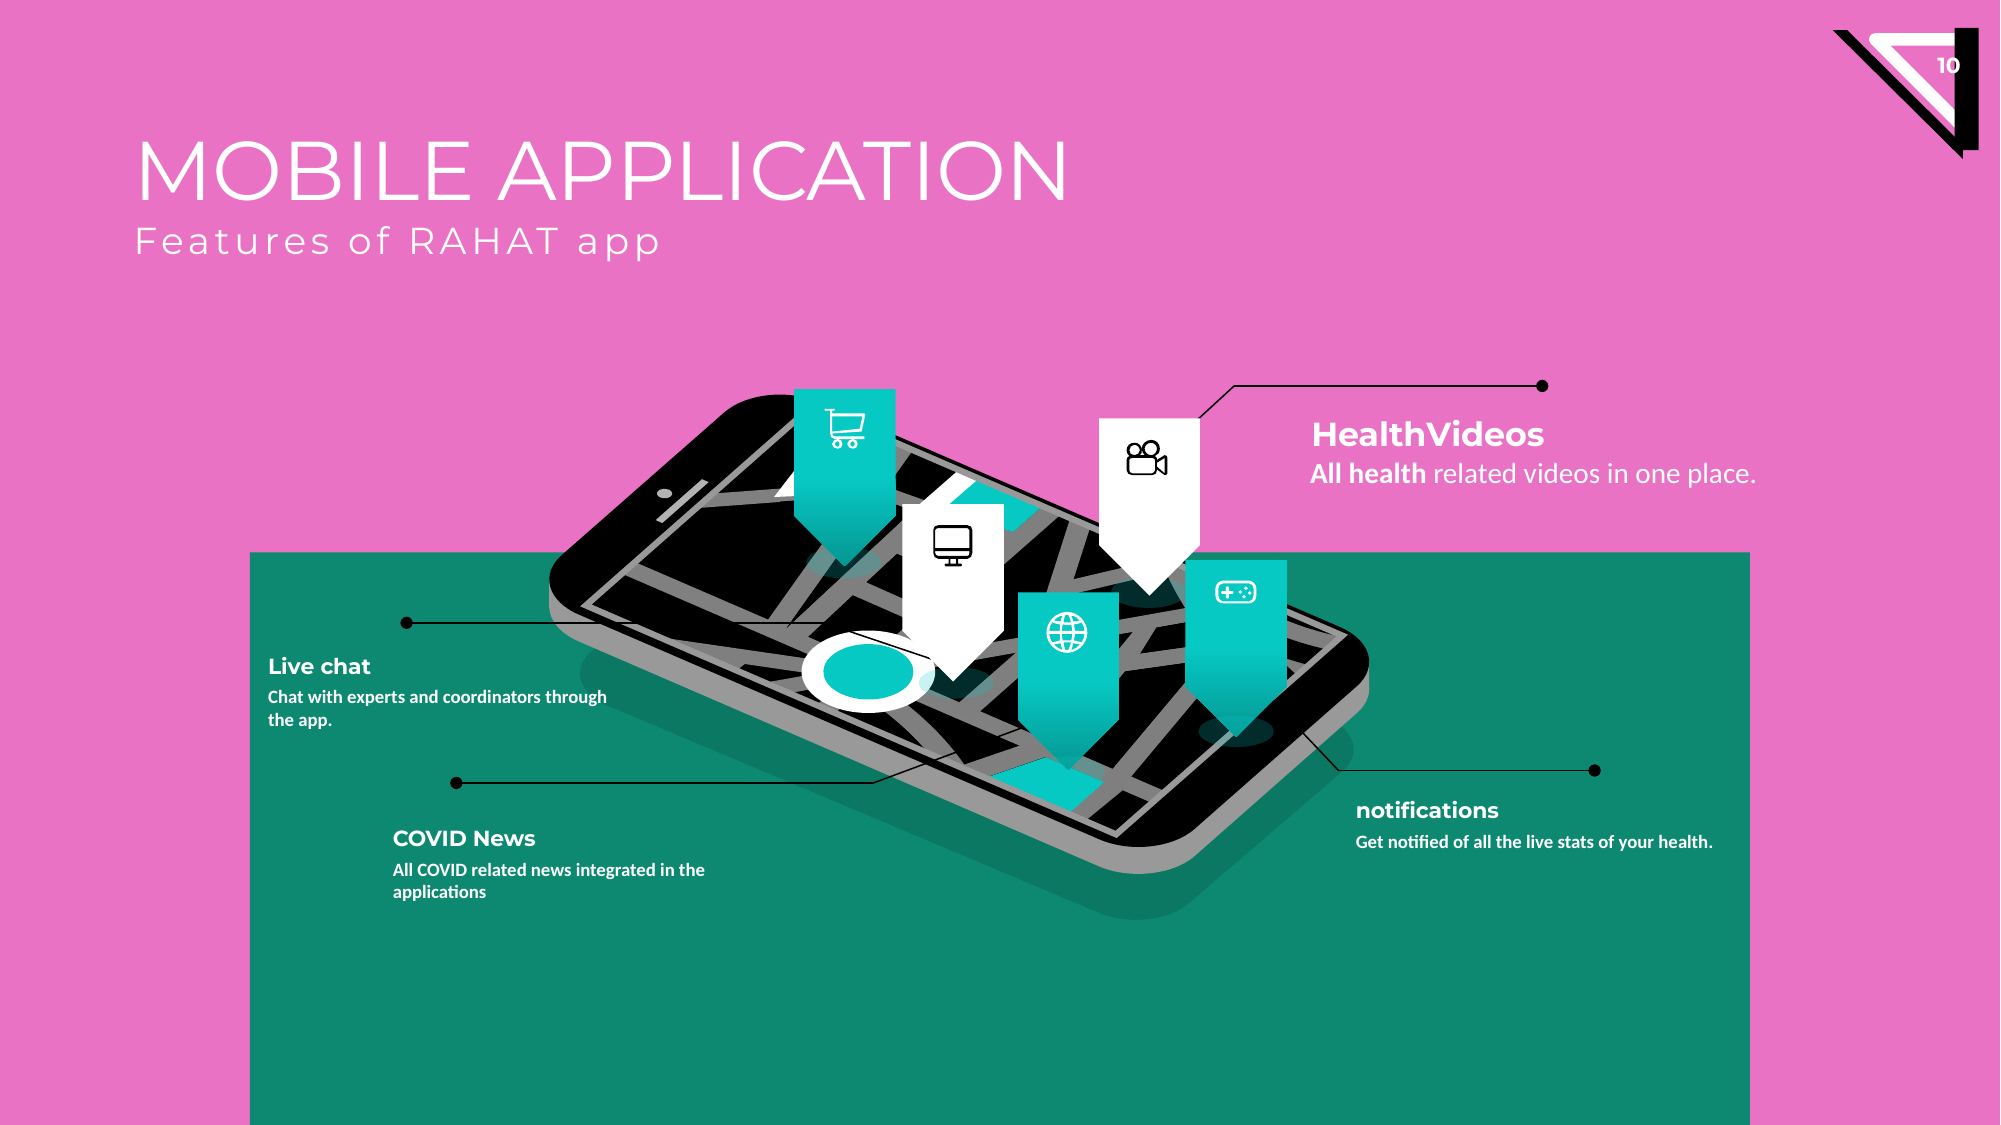

# MOBILE APPLICATION
Features of RAHAT app

HealthVideos
All health related videos in one place.

Live chat
Chat with experts and coordinators through the app.
notifications
Get notified of all the live stats of your health.
COVID News
All COVID related news integrated in the applications